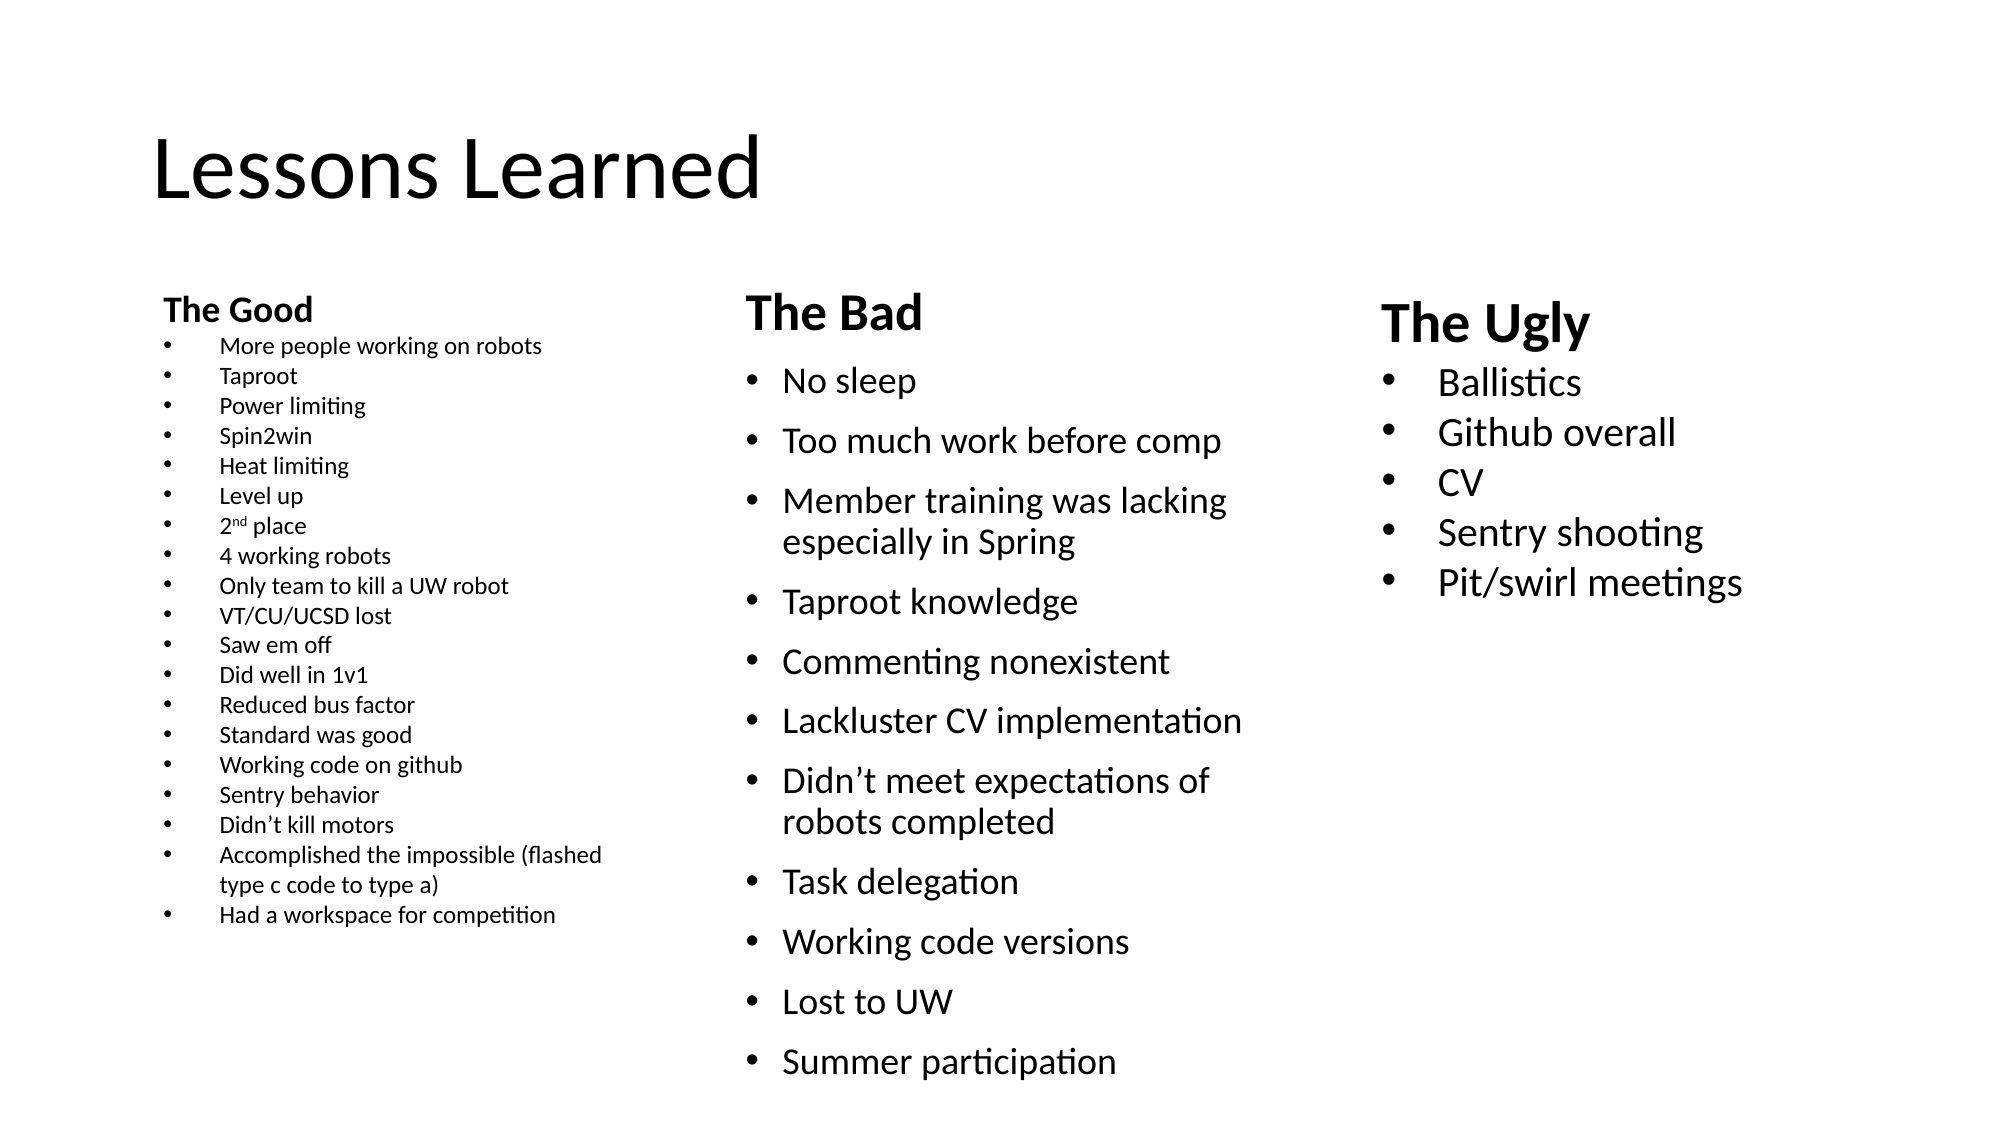

# Lessons Learned
The Good
More people working on robots
Taproot
Power limiting
Spin2win
Heat limiting
Level up
2nd place
4 working robots
Only team to kill a UW robot
VT/CU/UCSD lost
Saw em off
Did well in 1v1
Reduced bus factor
Standard was good
Working code on github
Sentry behavior
Didn’t kill motors
Accomplished the impossible (flashed type c code to type a)
Had a workspace for competition
The Bad
No sleep
Too much work before comp
Member training was lacking especially in Spring
Taproot knowledge
Commenting nonexistent
Lackluster CV implementation
Didn’t meet expectations of robots completed
Task delegation
Working code versions
Lost to UW
Summer participation

The Ugly
Ballistics
Github overall
CV
Sentry shooting
Pit/swirl meetings